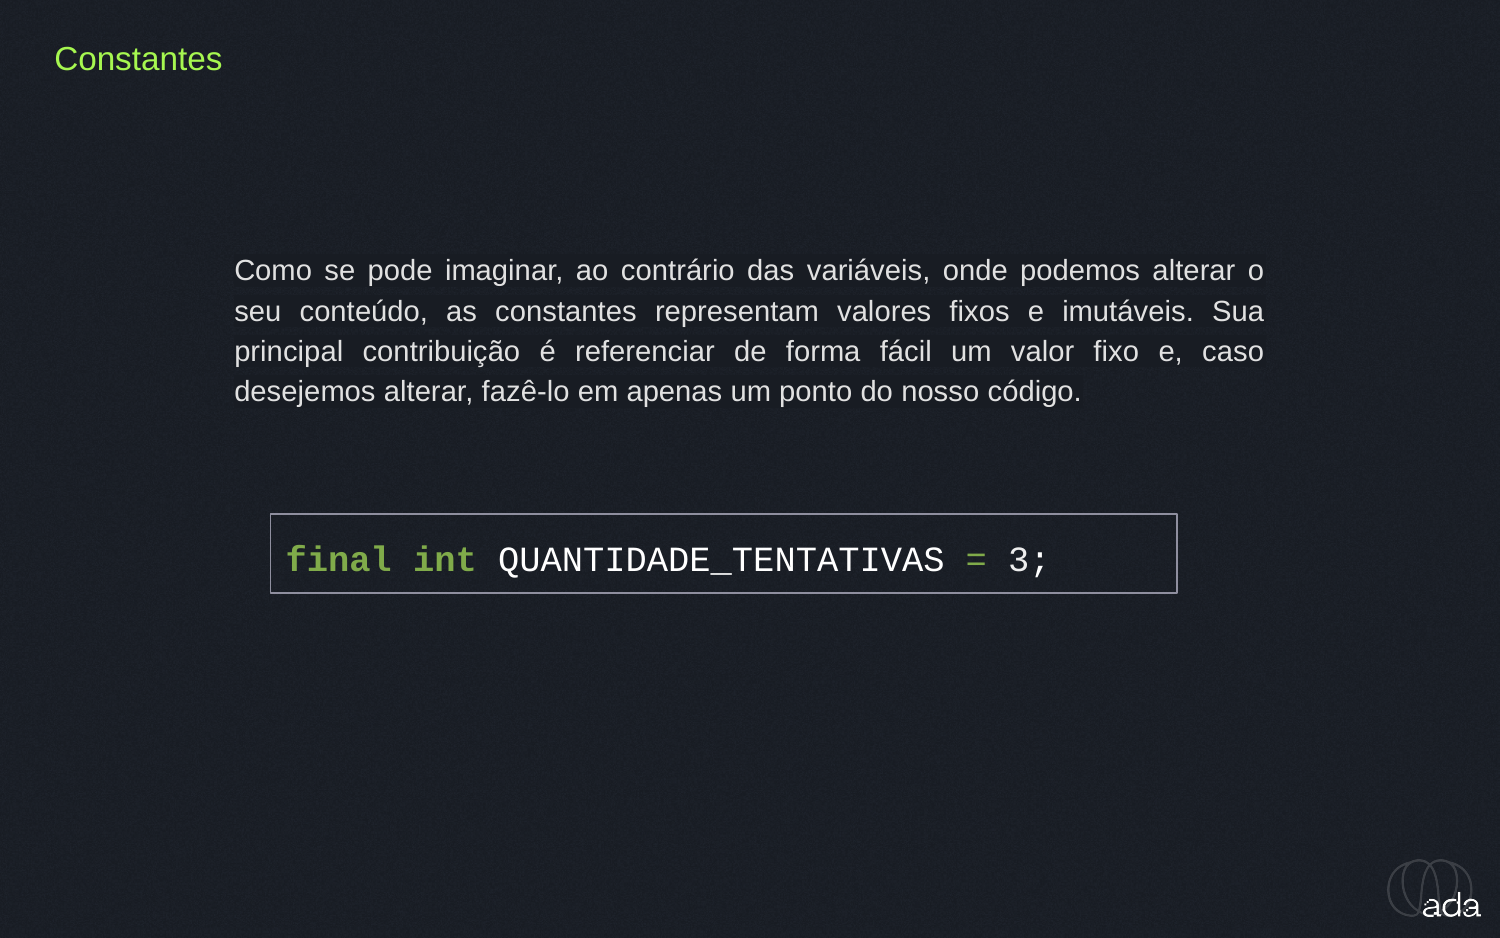

Constantes
Como se pode imaginar, ao contrário das variáveis, onde podemos alterar o seu conteúdo, as constantes representam valores fixos e imutáveis. Sua principal contribuição é referenciar de forma fácil um valor fixo e, caso desejemos alterar, fazê-lo em apenas um ponto do nosso código.
final int QUANTIDADE_TENTATIVAS = 3;